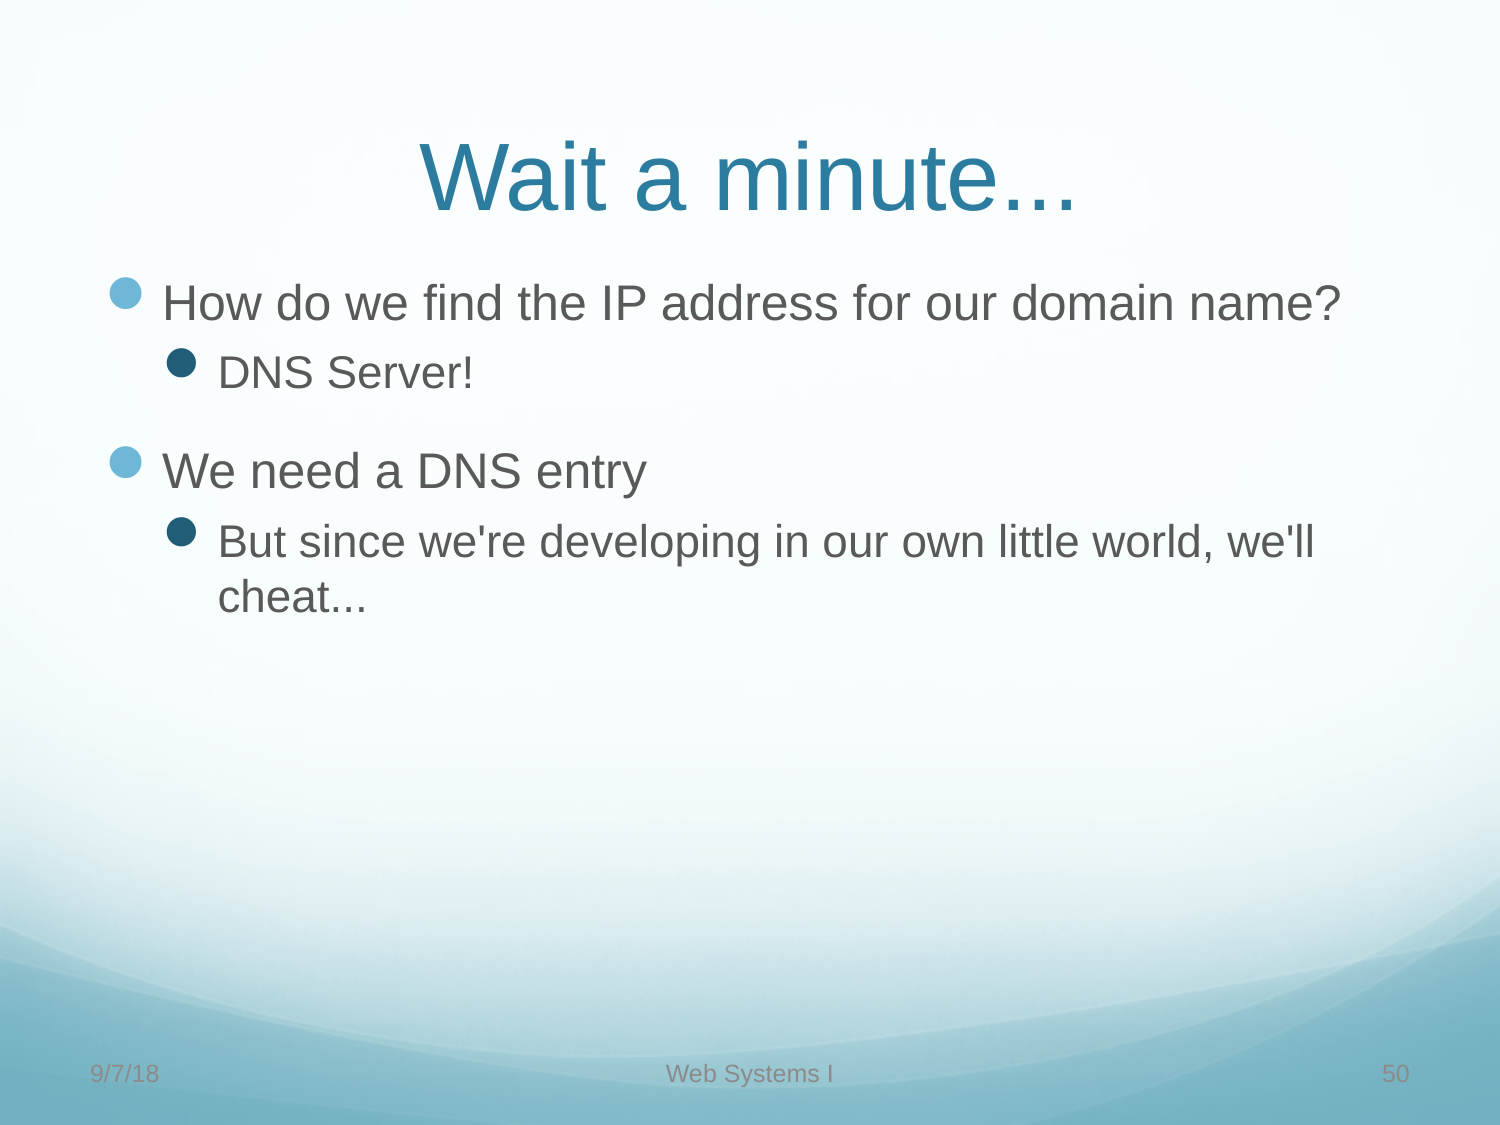

# Wait a minute...
How do we find the IP address for our domain name?
DNS Server!
We need a DNS entry
But since we're developing in our own little world, we'll cheat...

9/7/18
Web Systems I
50